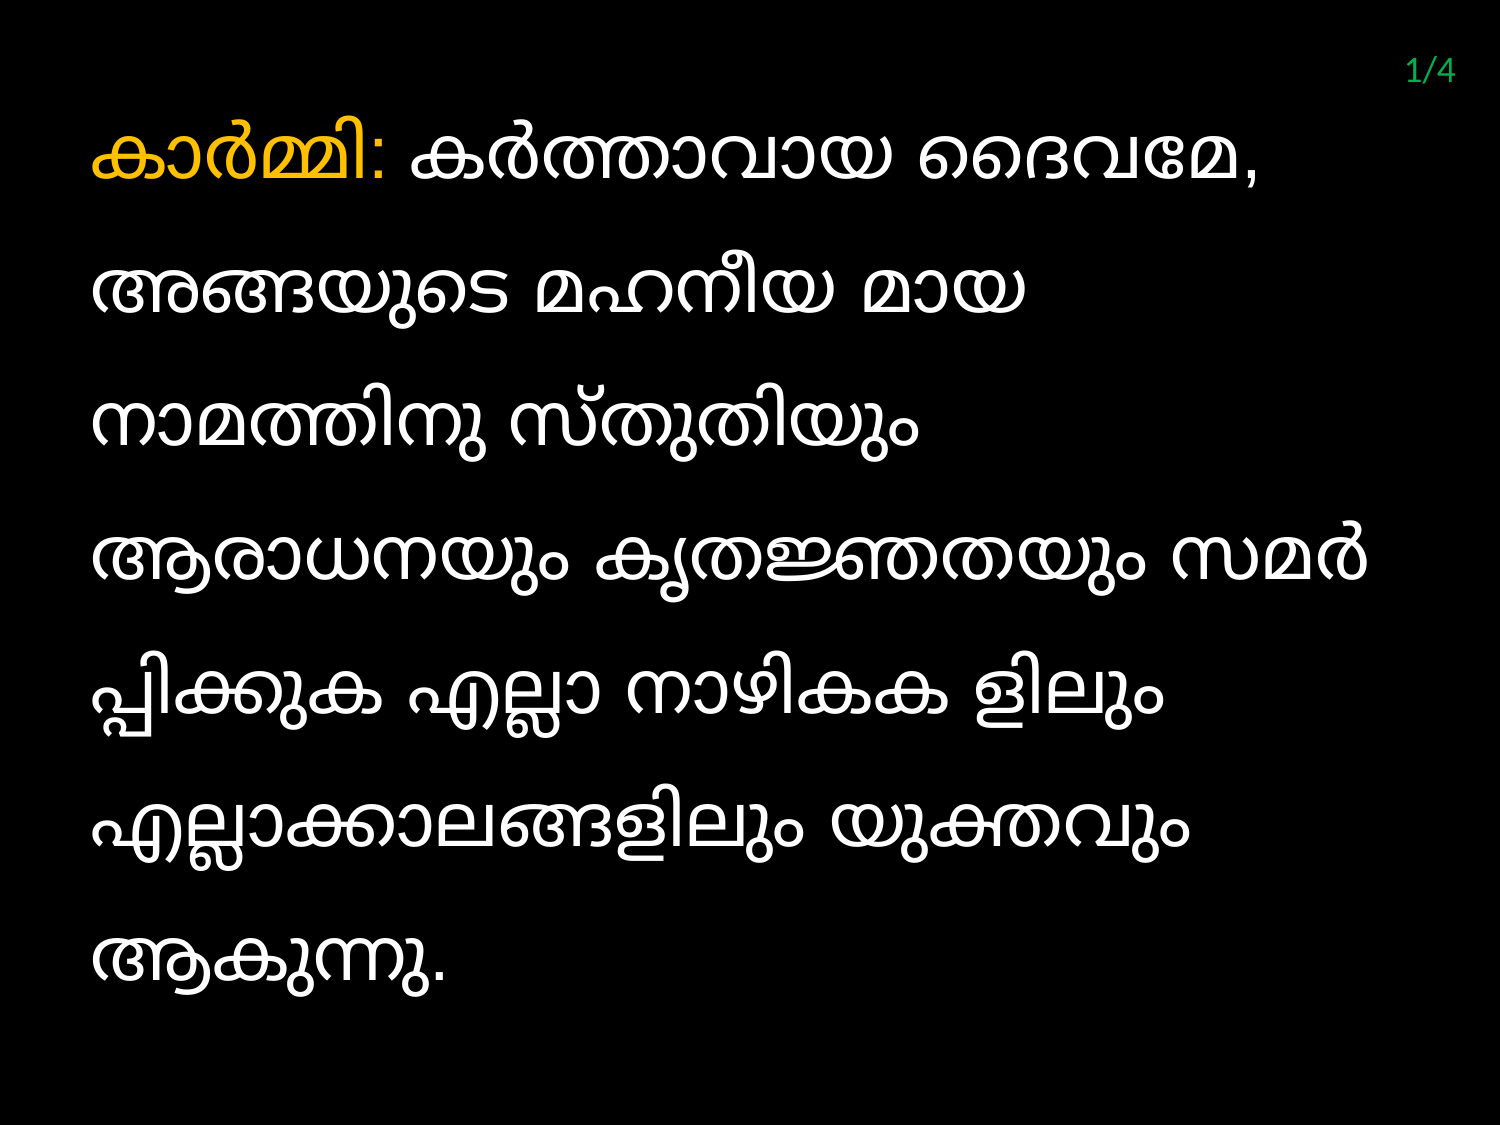

1/4
കാര്‍മ്മി: കര്‍ത്താവായ ദൈവമേ, അങ്ങയുടെ മഹനീയ മായ നാമത്തിനു സ്തുതിയും ആരാധനയും കൃതജ്ഞതയും സമര്‍പ്പിക്കുക എല്ലാ നാഴികക ളിലും എല്ലാക്കാലങ്ങളിലും യുക്തവും ആകുന്നു.